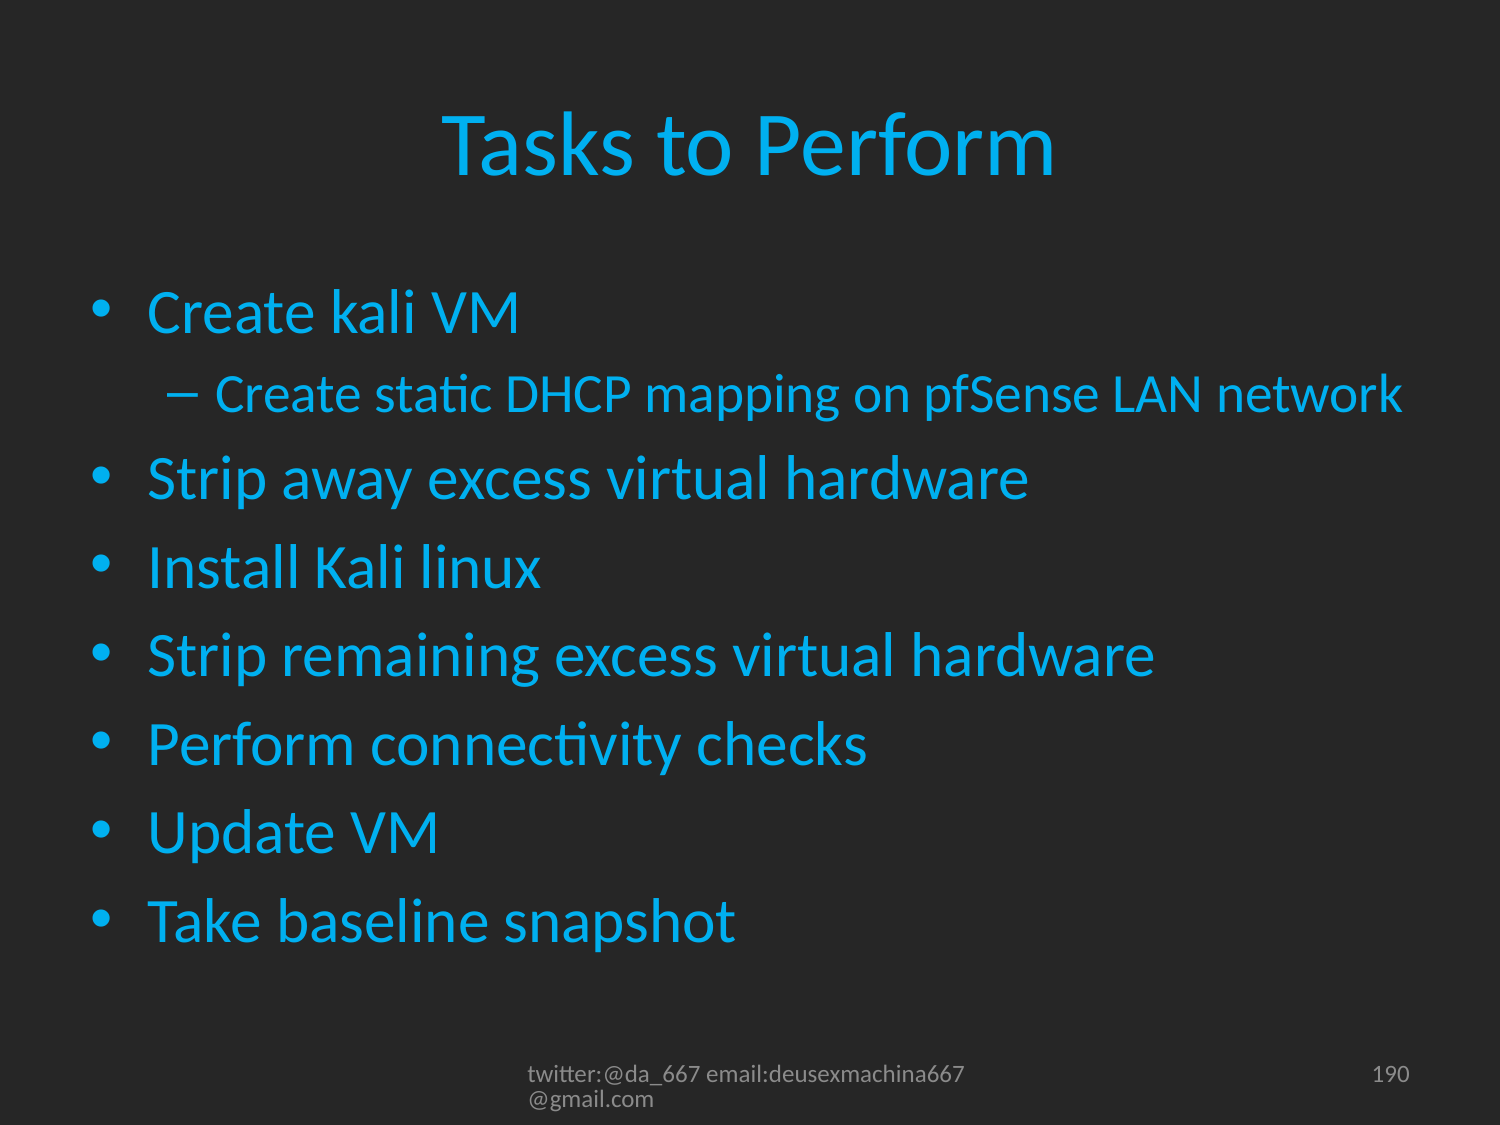

# Tasks to Perform
Create kali VM
Create static DHCP mapping on pfSense LAN network
Strip away excess virtual hardware
Install Kali linux
Strip remaining excess virtual hardware
Perform connectivity checks
Update VM
Take baseline snapshot

twitter:@da_667 email:deusexmachina667@gmail.com
190